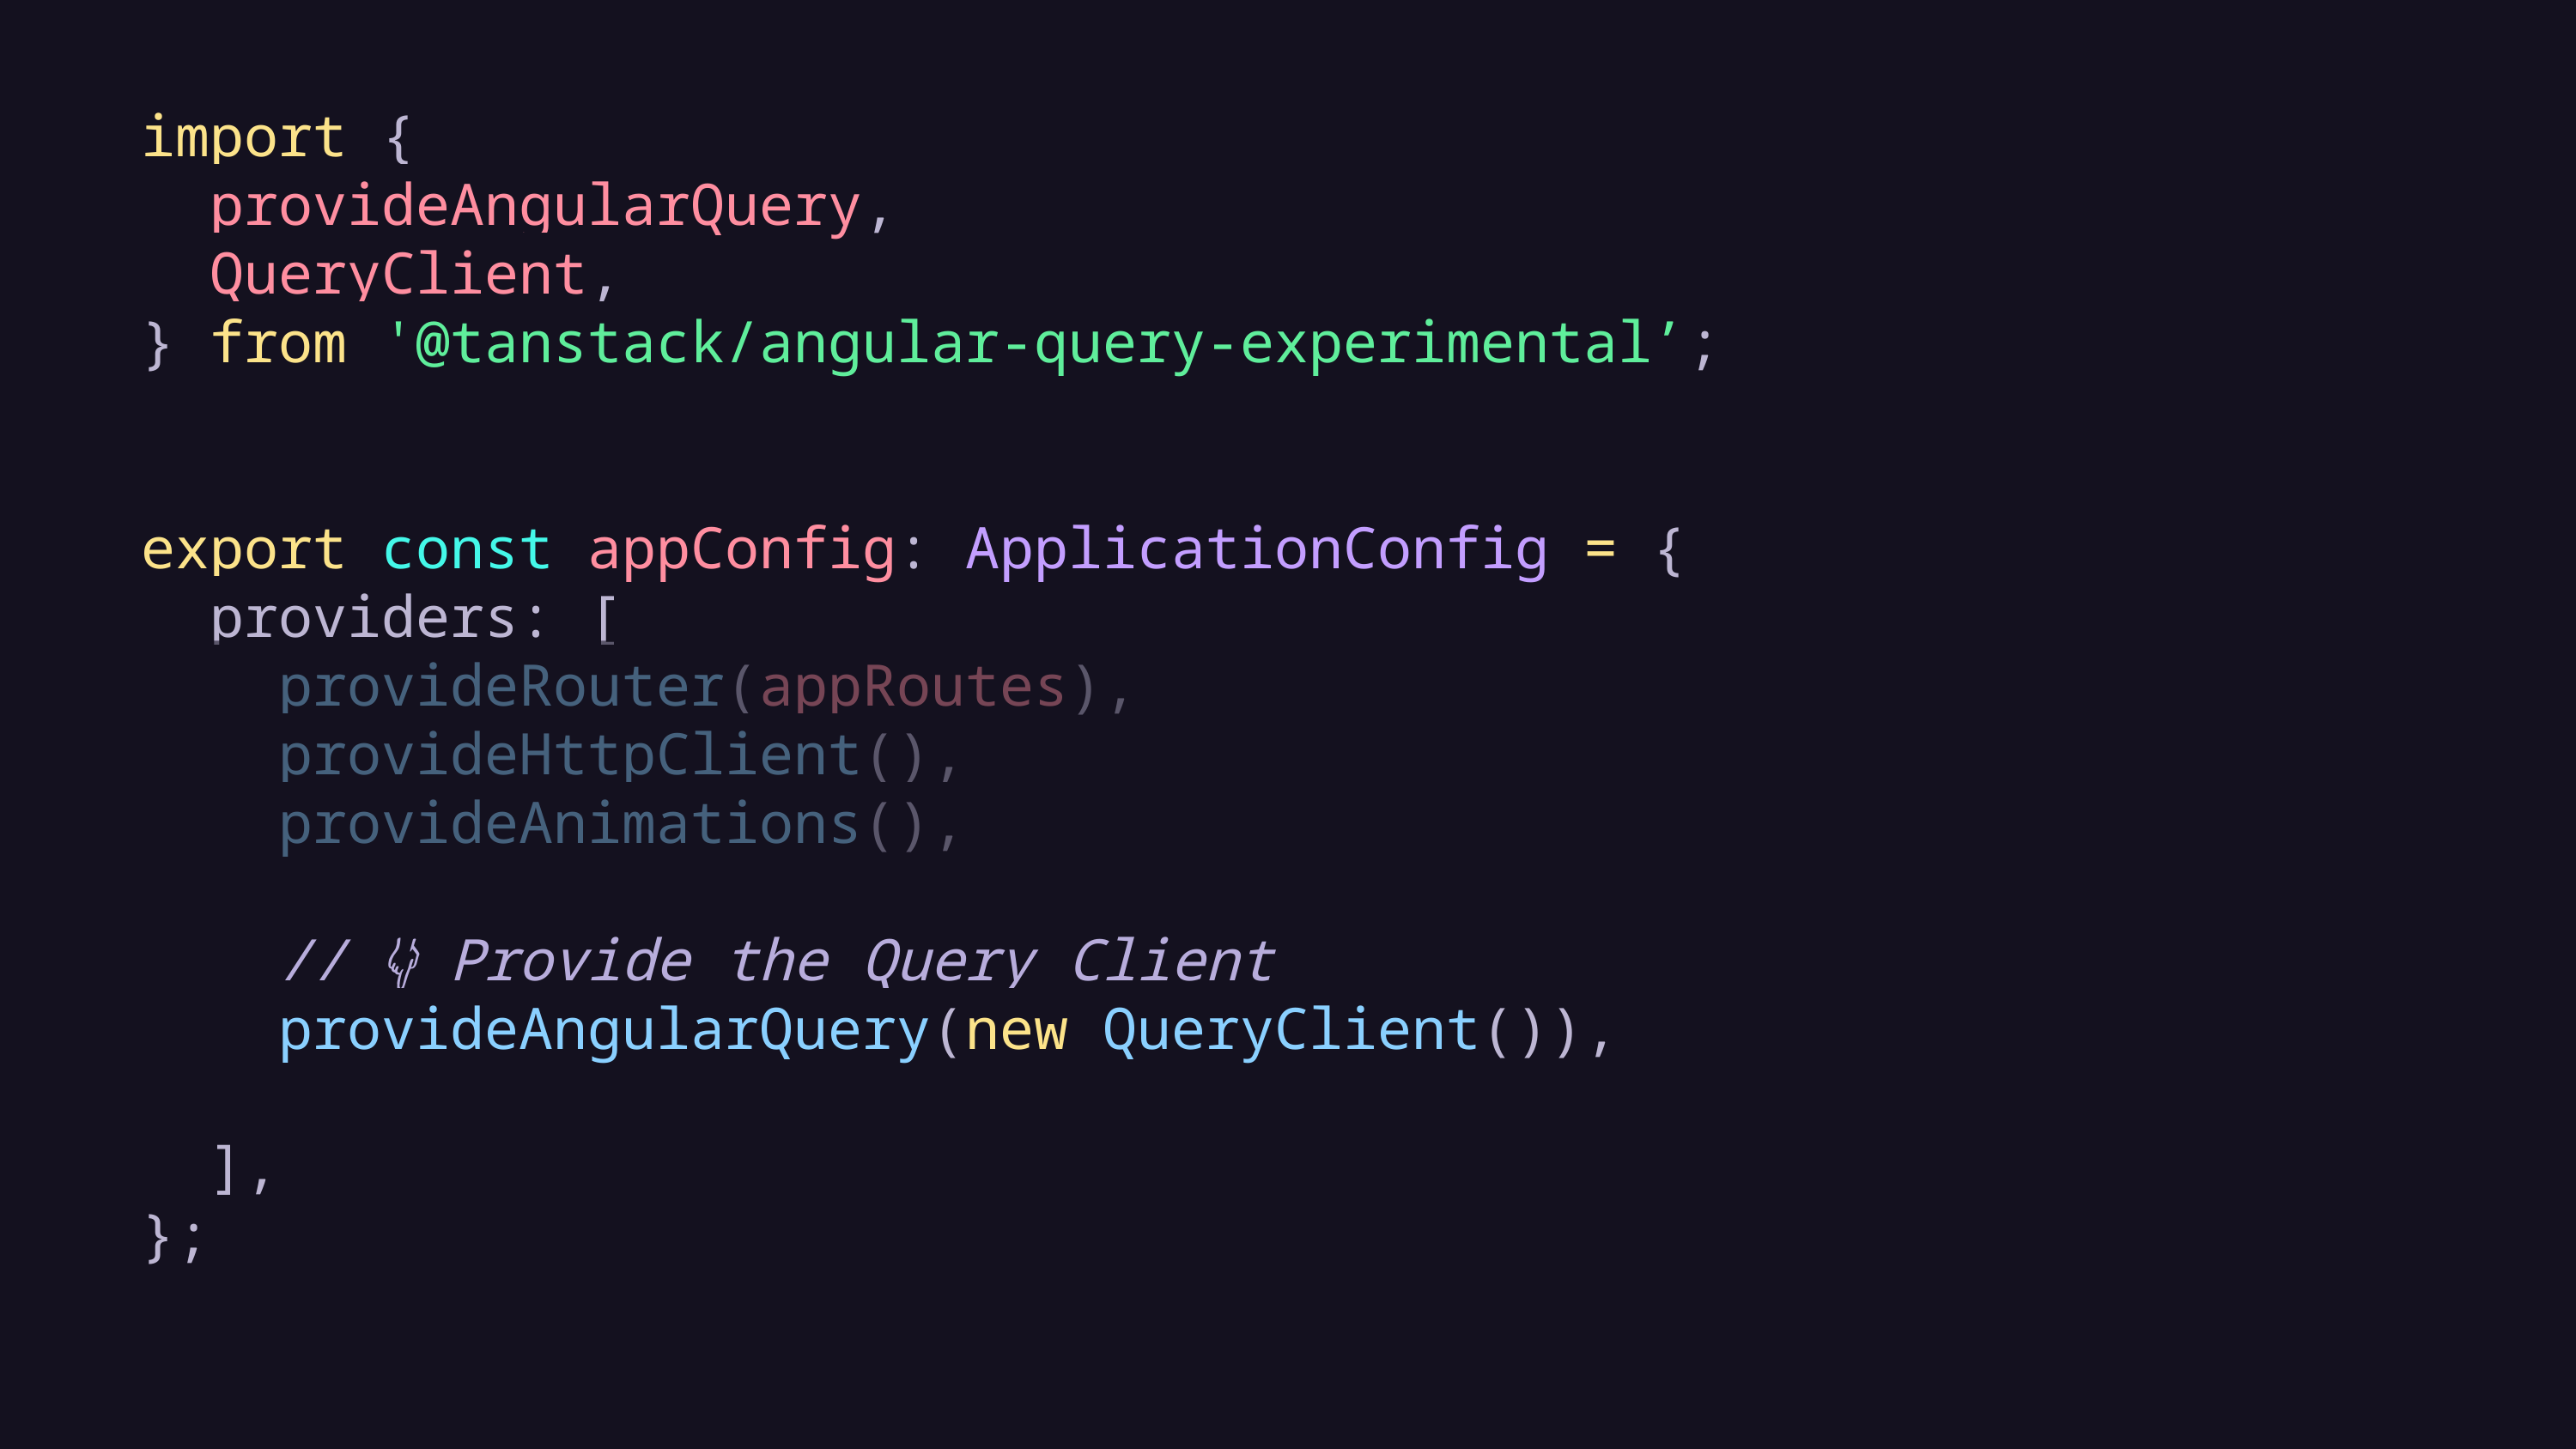

import {
  provideAngularQuery,
  QueryClient,
} from '@tanstack/angular-query-experimental’;

export const appConfig: ApplicationConfig = {
  providers: [
    provideRouter(appRoutes),
    provideHttpClient(),
    provideAnimations(),

    // 👇 Provide the Query Client
    provideAngularQuery(new QueryClient()),

  ],
};